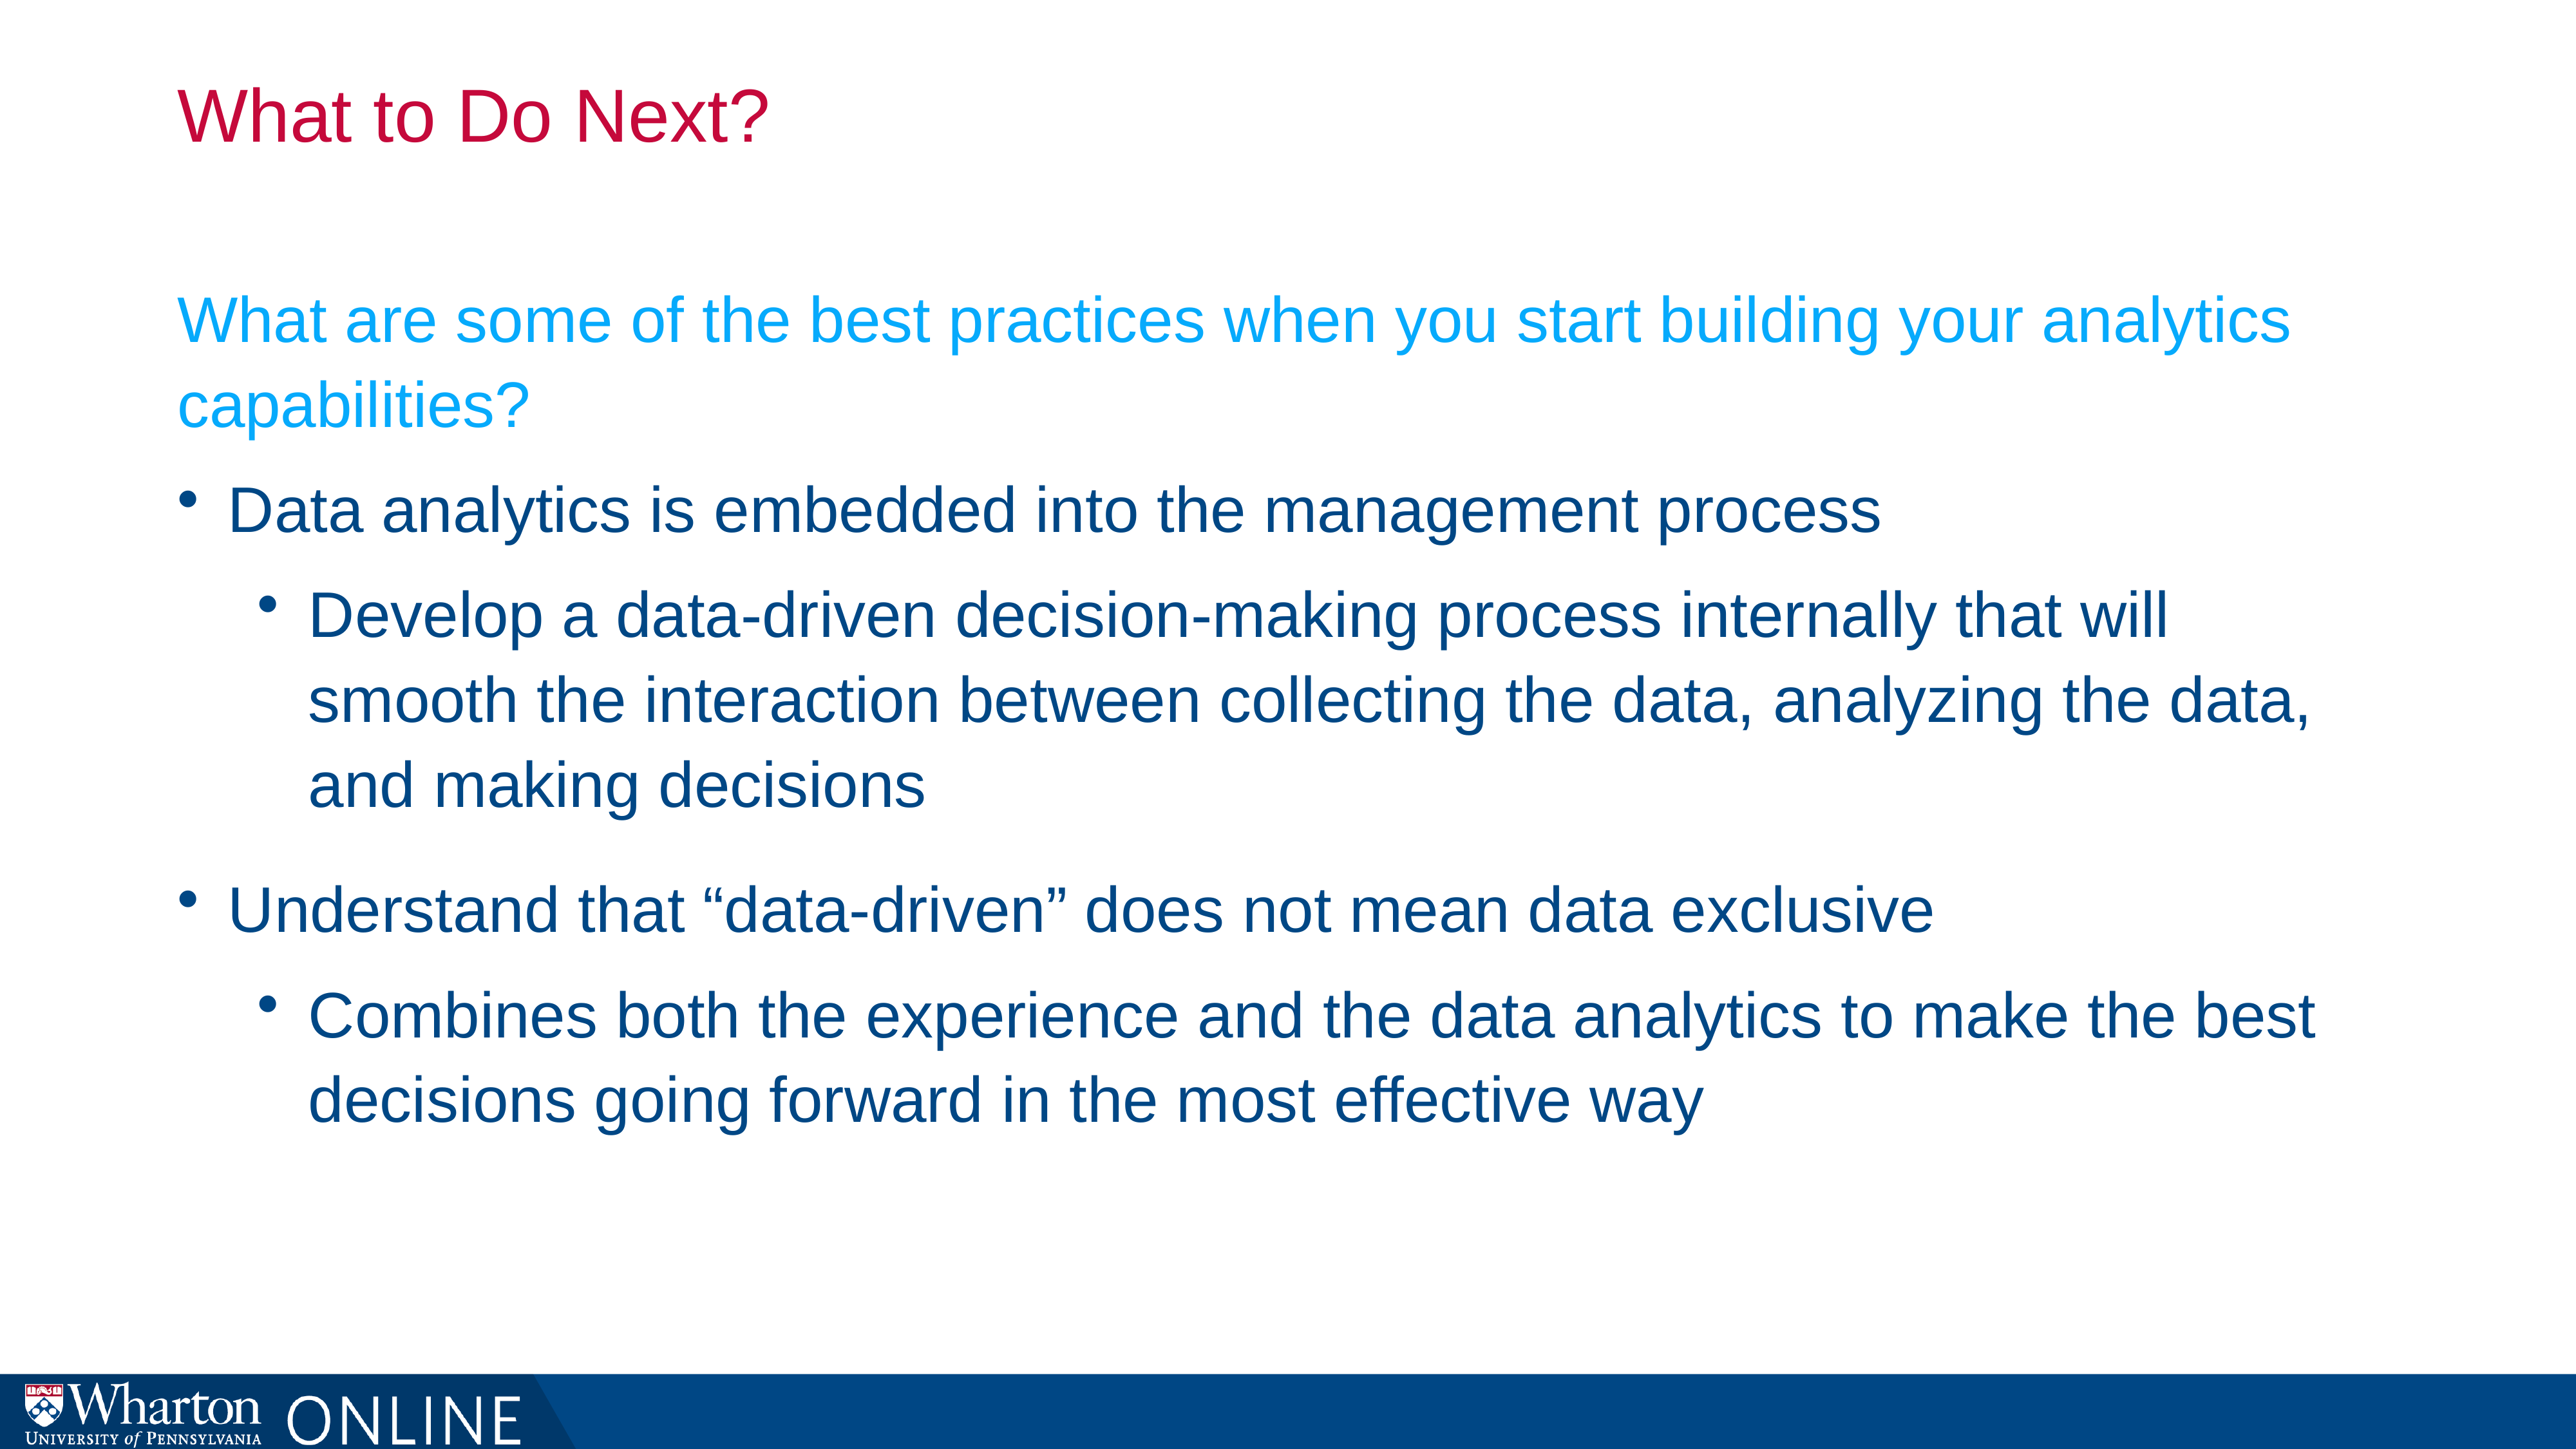

# What to Do Next?
What are some of the best practices when you start building your analytics capabilities?
Data analytics is embedded into the management process
Develop a data-driven decision-making process internally that will smooth the interaction between collecting the data, analyzing the data, and making decisions
Understand that “data-driven” does not mean data exclusive
Combines both the experience and the data analytics to make the best decisions going forward in the most effective way